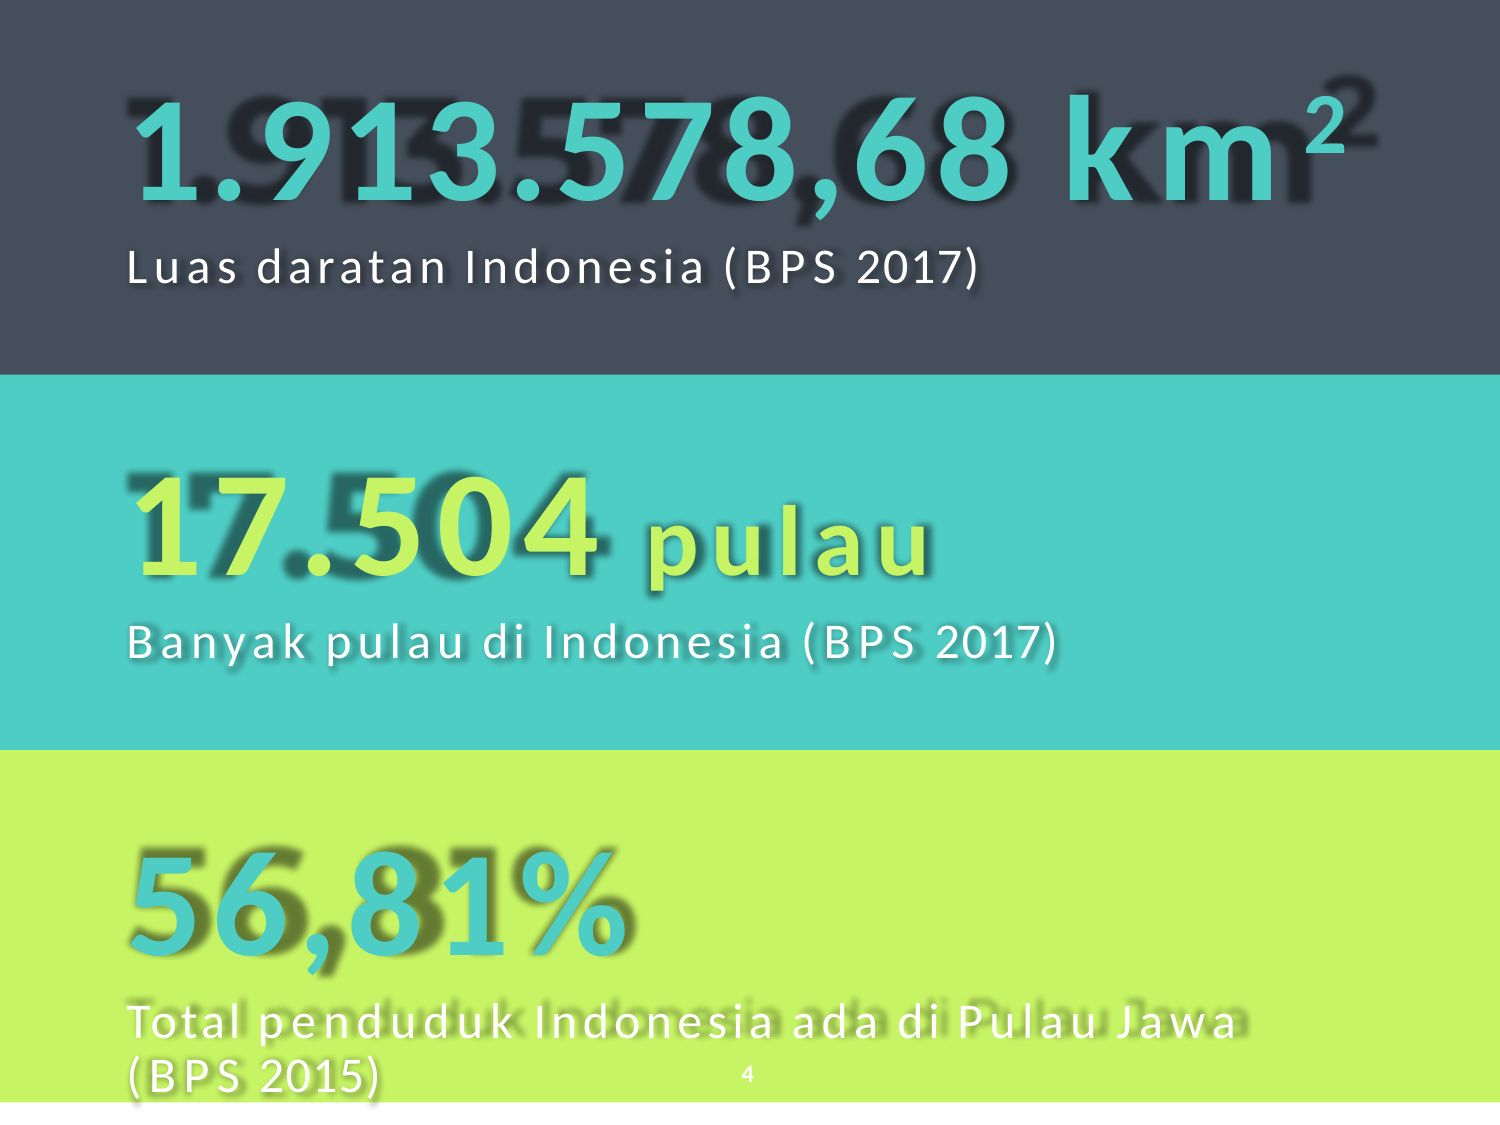

# 1.913.578,68 km2
Luas daratan Indonesia (BPS 2017)

17.504 pulau
Banyak pulau di Indonesia (BPS 2017)

56,81%
Total penduduk Indonesia ada di Pulau Jawa

(BPS 2015)
4